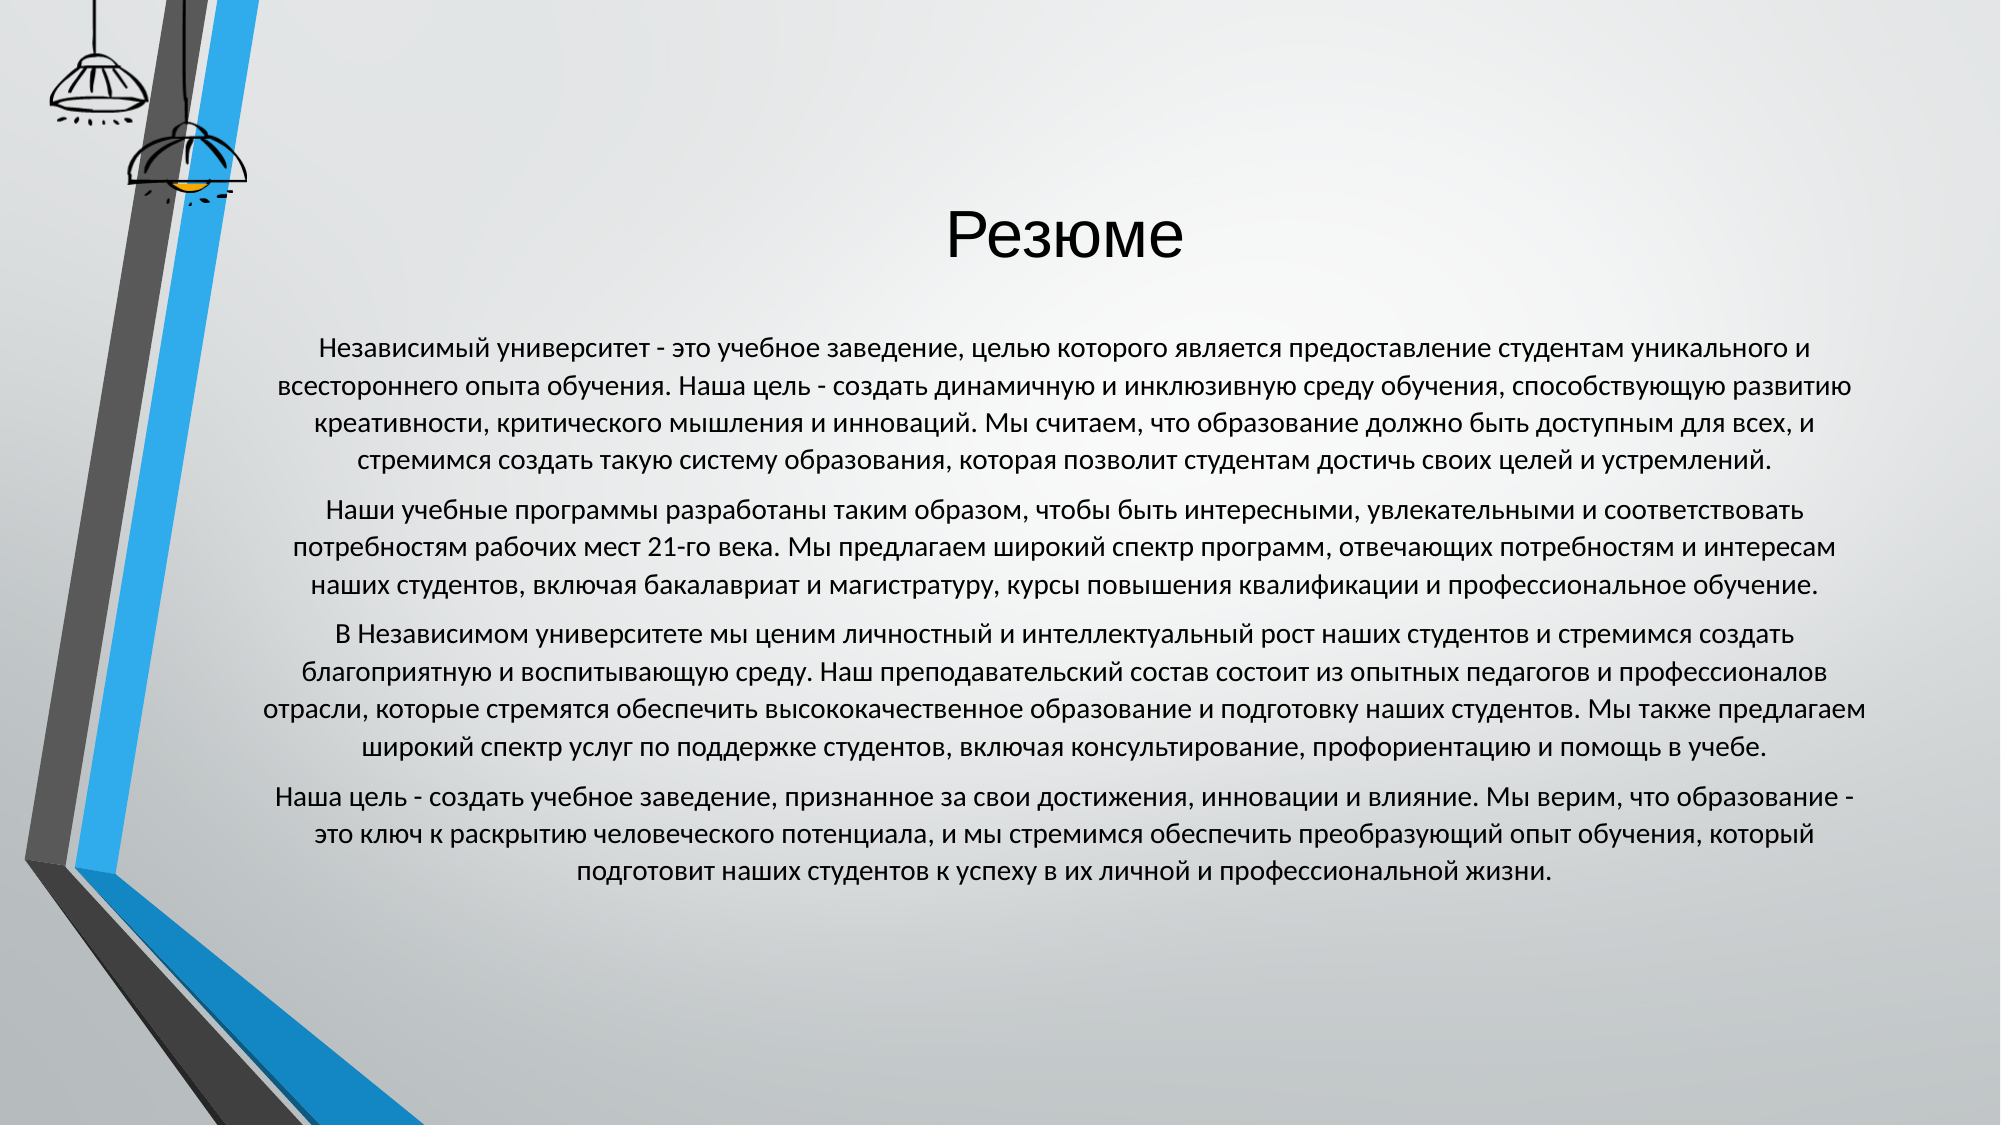

# Резюме
Независимый университет - это учебное заведение, целью которого является предоставление студентам уникального и всестороннего опыта обучения. Наша цель - создать динамичную и инклюзивную среду обучения, способствующую развитию креативности, критического мышления и инноваций. Мы считаем, что образование должно быть доступным для всех, и стремимся создать такую систему образования, которая позволит студентам достичь своих целей и устремлений.
Наши учебные программы разработаны таким образом, чтобы быть интересными, увлекательными и соответствовать потребностям рабочих мест 21-го века. Мы предлагаем широкий спектр программ, отвечающих потребностям и интересам наших студентов, включая бакалавриат и магистратуру, курсы повышения квалификации и профессиональное обучение.
В Независимом университете мы ценим личностный и интеллектуальный рост наших студентов и стремимся создать благоприятную и воспитывающую среду. Наш преподавательский состав состоит из опытных педагогов и профессионалов отрасли, которые стремятся обеспечить высококачественное образование и подготовку наших студентов. Мы также предлагаем широкий спектр услуг по поддержке студентов, включая консультирование, профориентацию и помощь в учебе.
Наша цель - создать учебное заведение, признанное за свои достижения, инновации и влияние. Мы верим, что образование - это ключ к раскрытию человеческого потенциала, и мы стремимся обеспечить преобразующий опыт обучения, который подготовит наших студентов к успеху в их личной и профессиональной жизни.